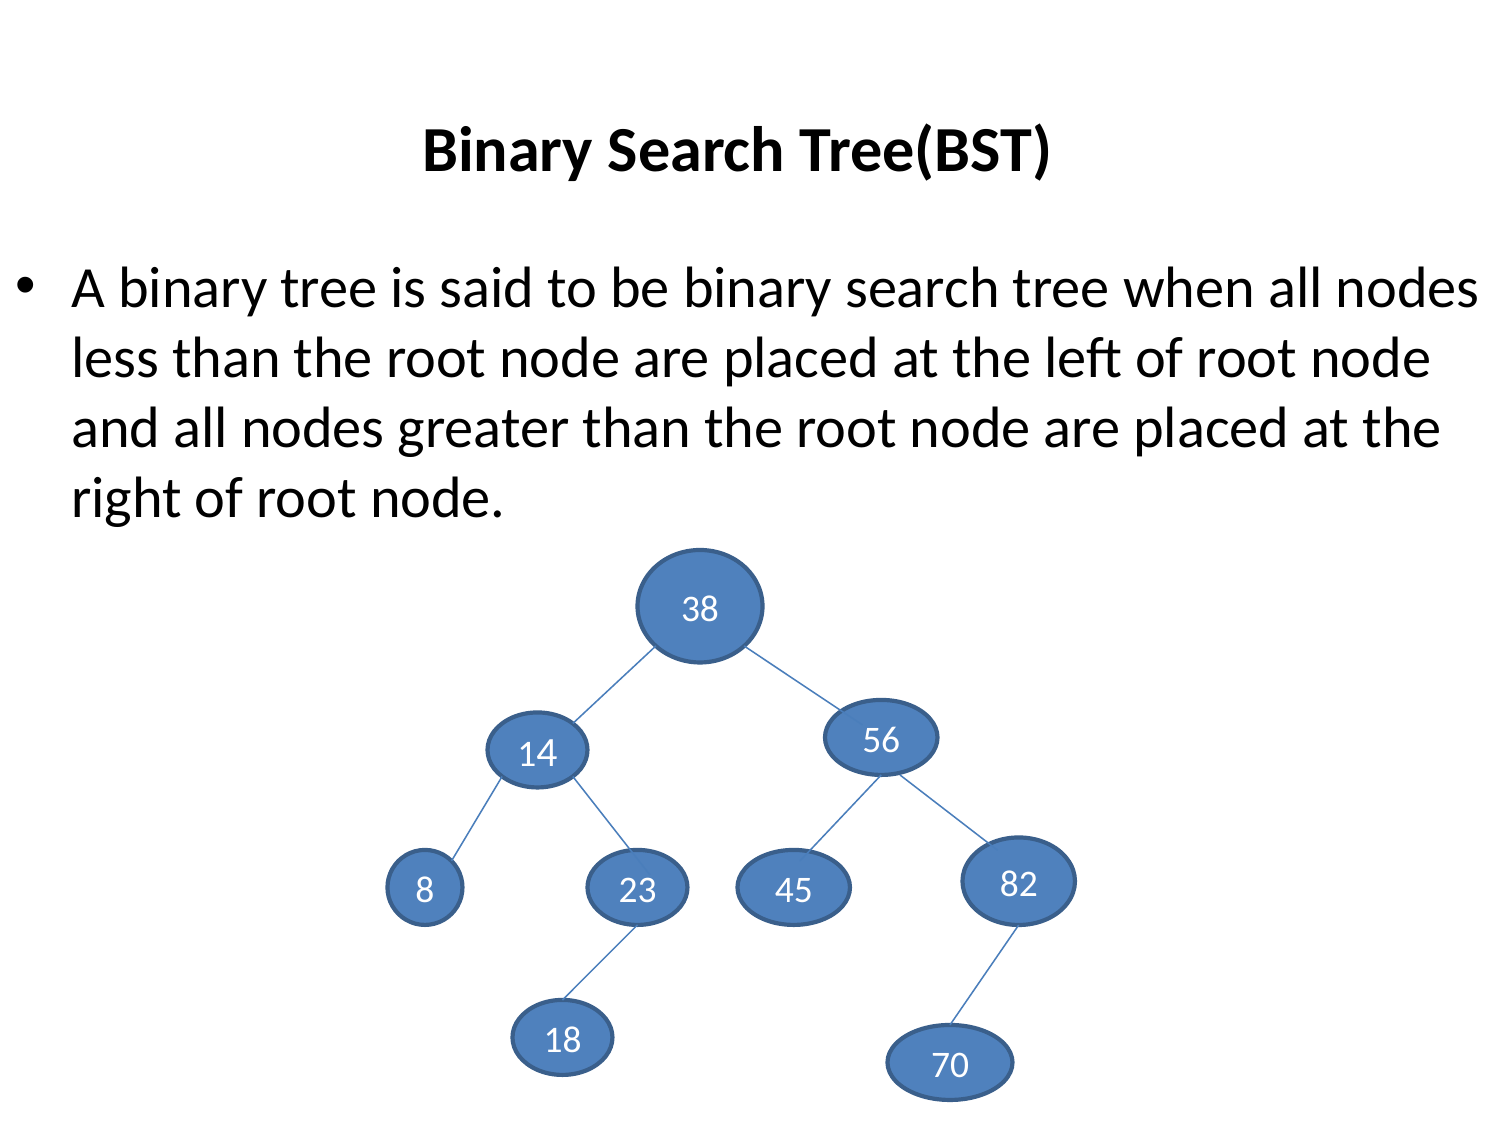

# Binary Search Tree(BST)

A binary tree is said to be binary search tree when all nodes less than the root node are placed at the left of root node and all nodes greater than the root node are placed at the right of root node.
38
56
14
82
8
23
45
18
70